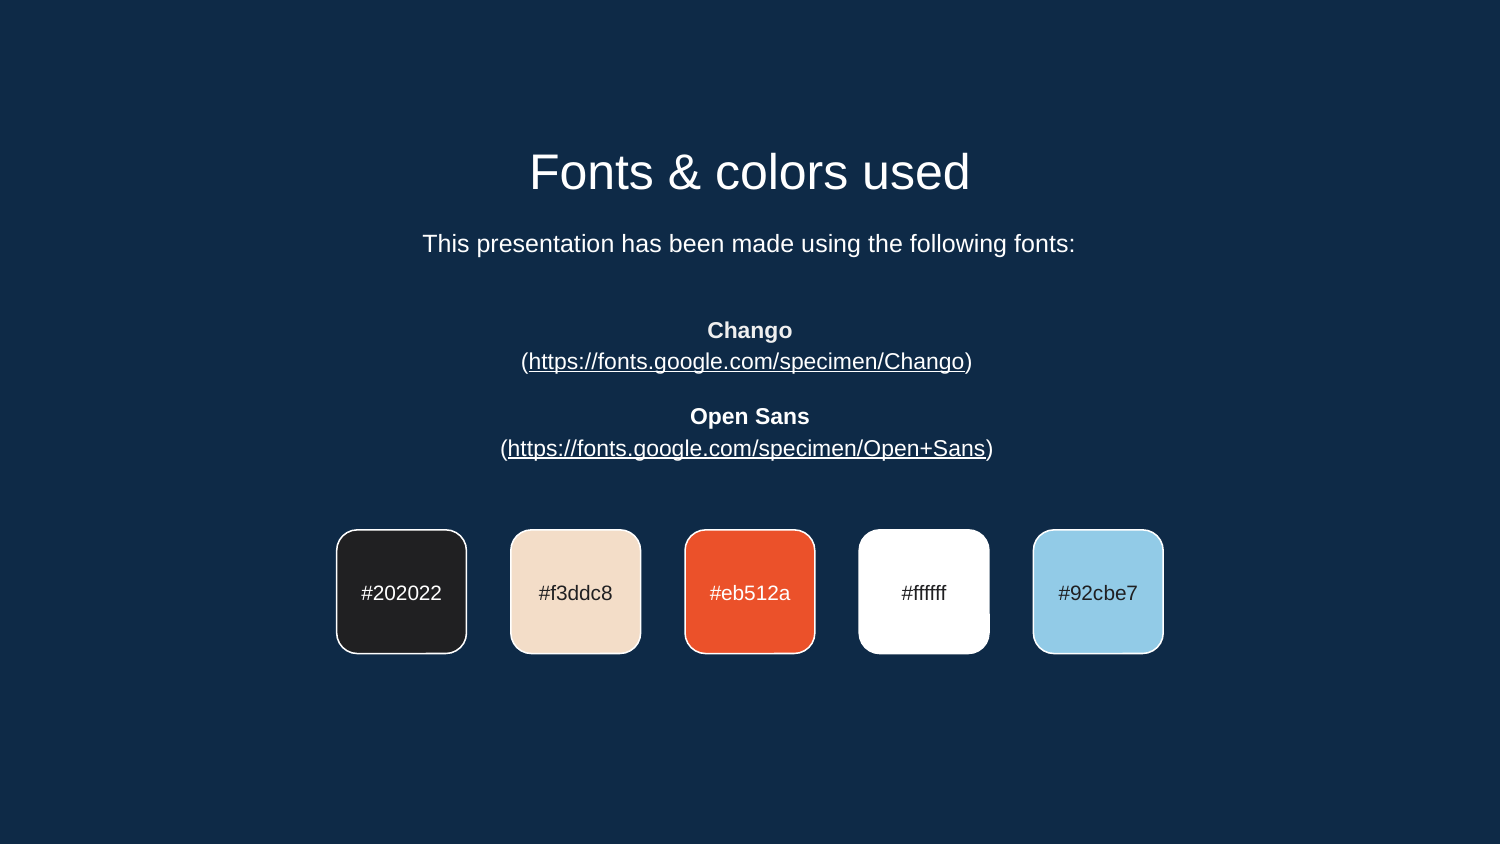

Fonts & colors used
This presentation has been made using the following fonts:

Chango
(https://fonts.google.com/specimen/Chango)

Open Sans
(https://fonts.google.com/specimen/Open+Sans)

#202022
#f3ddc8
#eb512a
#ffffff
#92cbe7